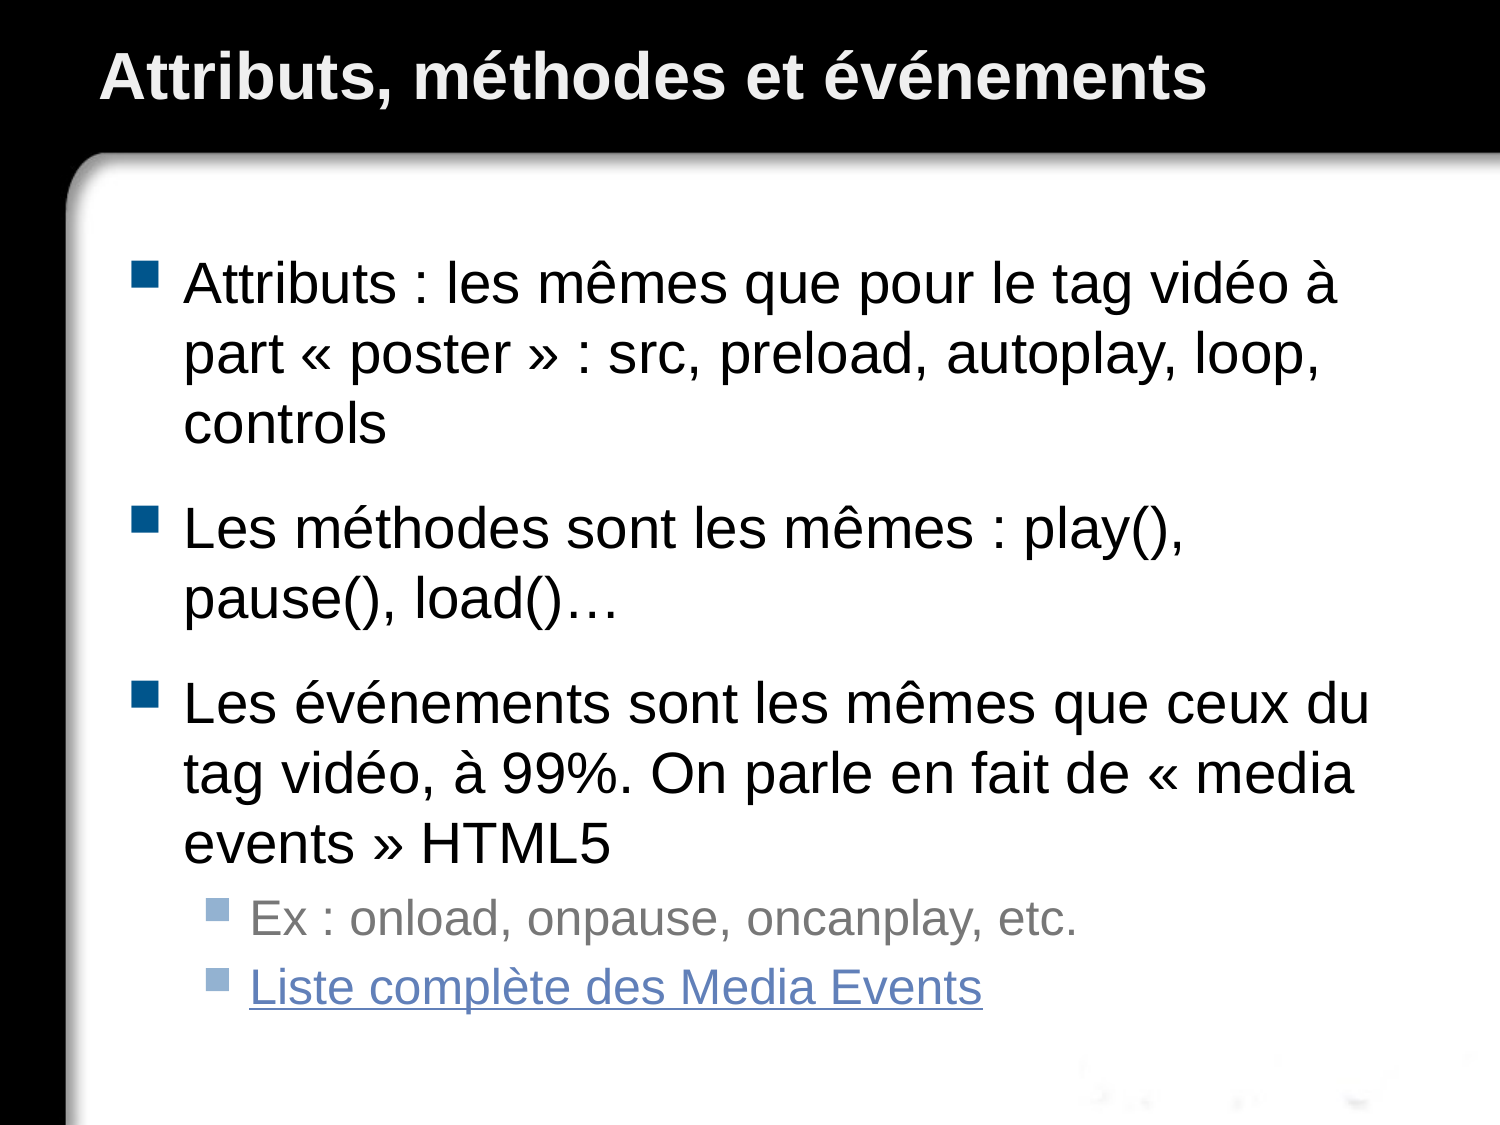

# Attributs, méthodes et événements
Attributs : les mêmes que pour le tag vidéo à part « poster » : src, preload, autoplay, loop, controls
Les méthodes sont les mêmes : play(), pause(), load()…
Les événements sont les mêmes que ceux du tag vidéo, à 99%. On parle en fait de « media events » HTML5
Ex : onload, onpause, oncanplay, etc.
Liste complète des Media Events